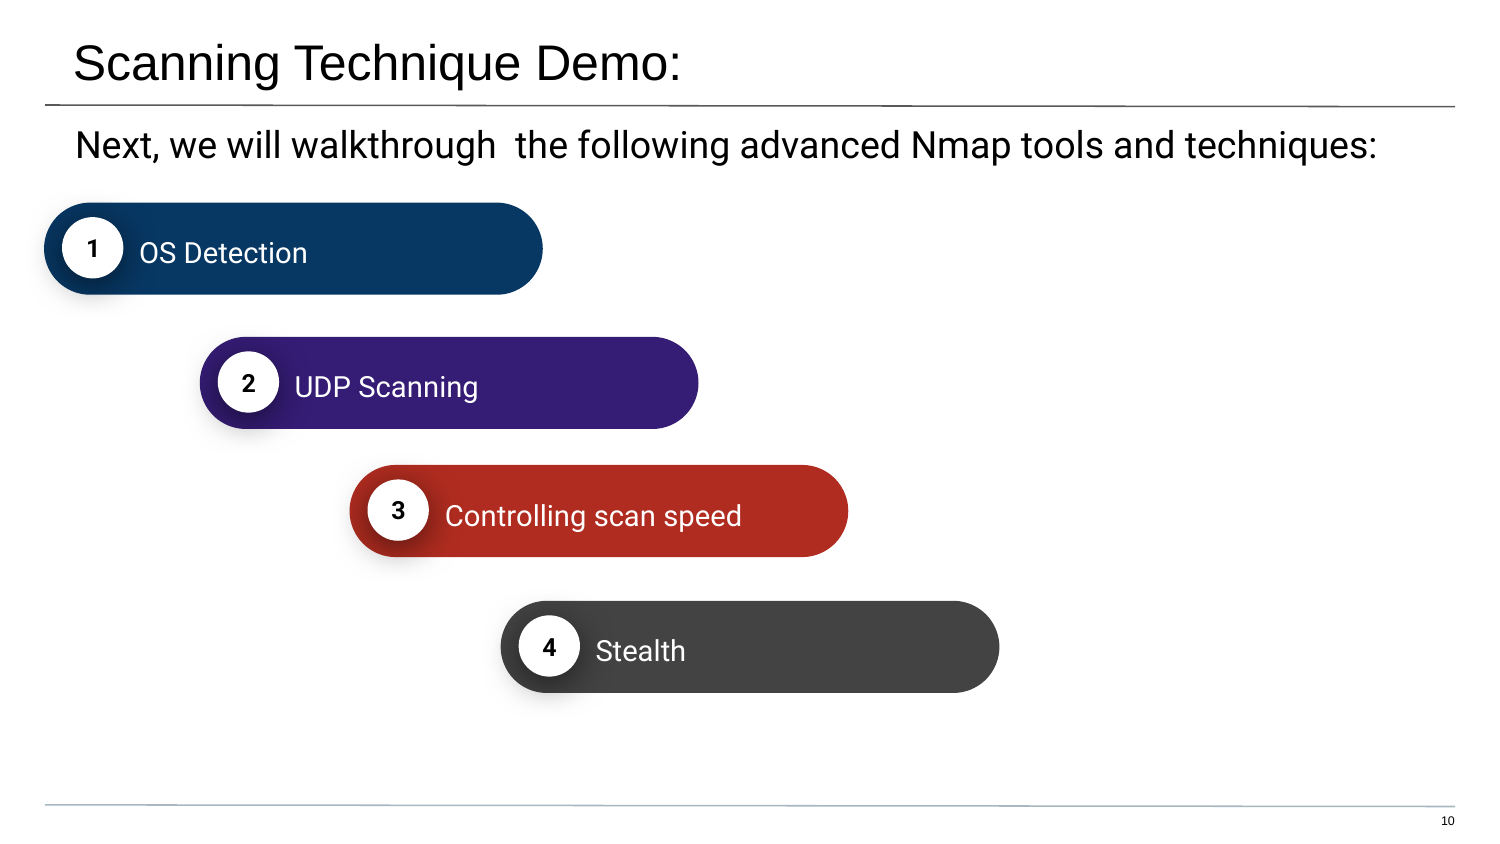

# Scanning Technique Demo:

OS Detection
1
Next, we will walkthrough  the following advanced Nmap tools and techniques:

UDP Scanning
2

Controlling scan speed
3

Stealth
4

10